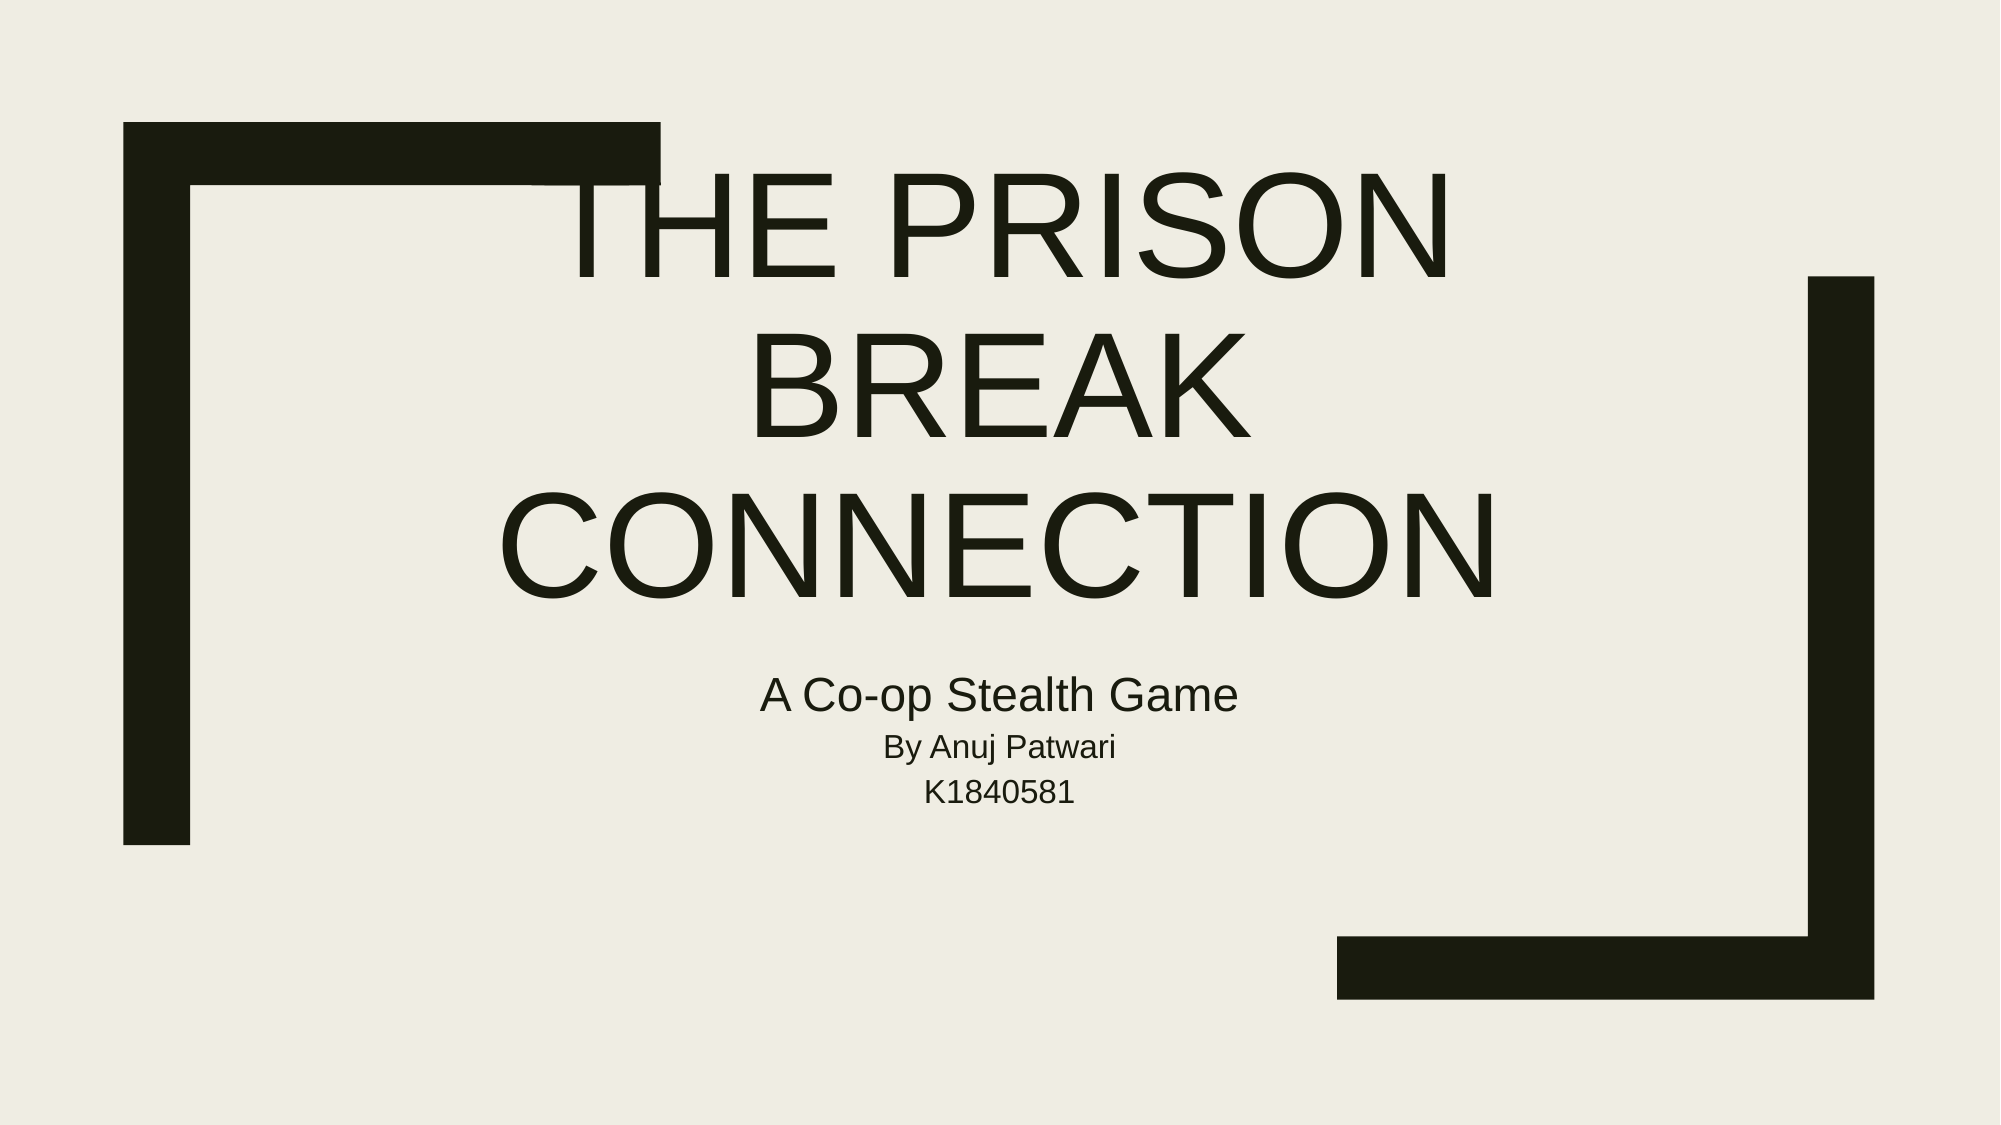

# The Prison Break Connection
A Co-op Stealth Game
By Anuj Patwari
K1840581